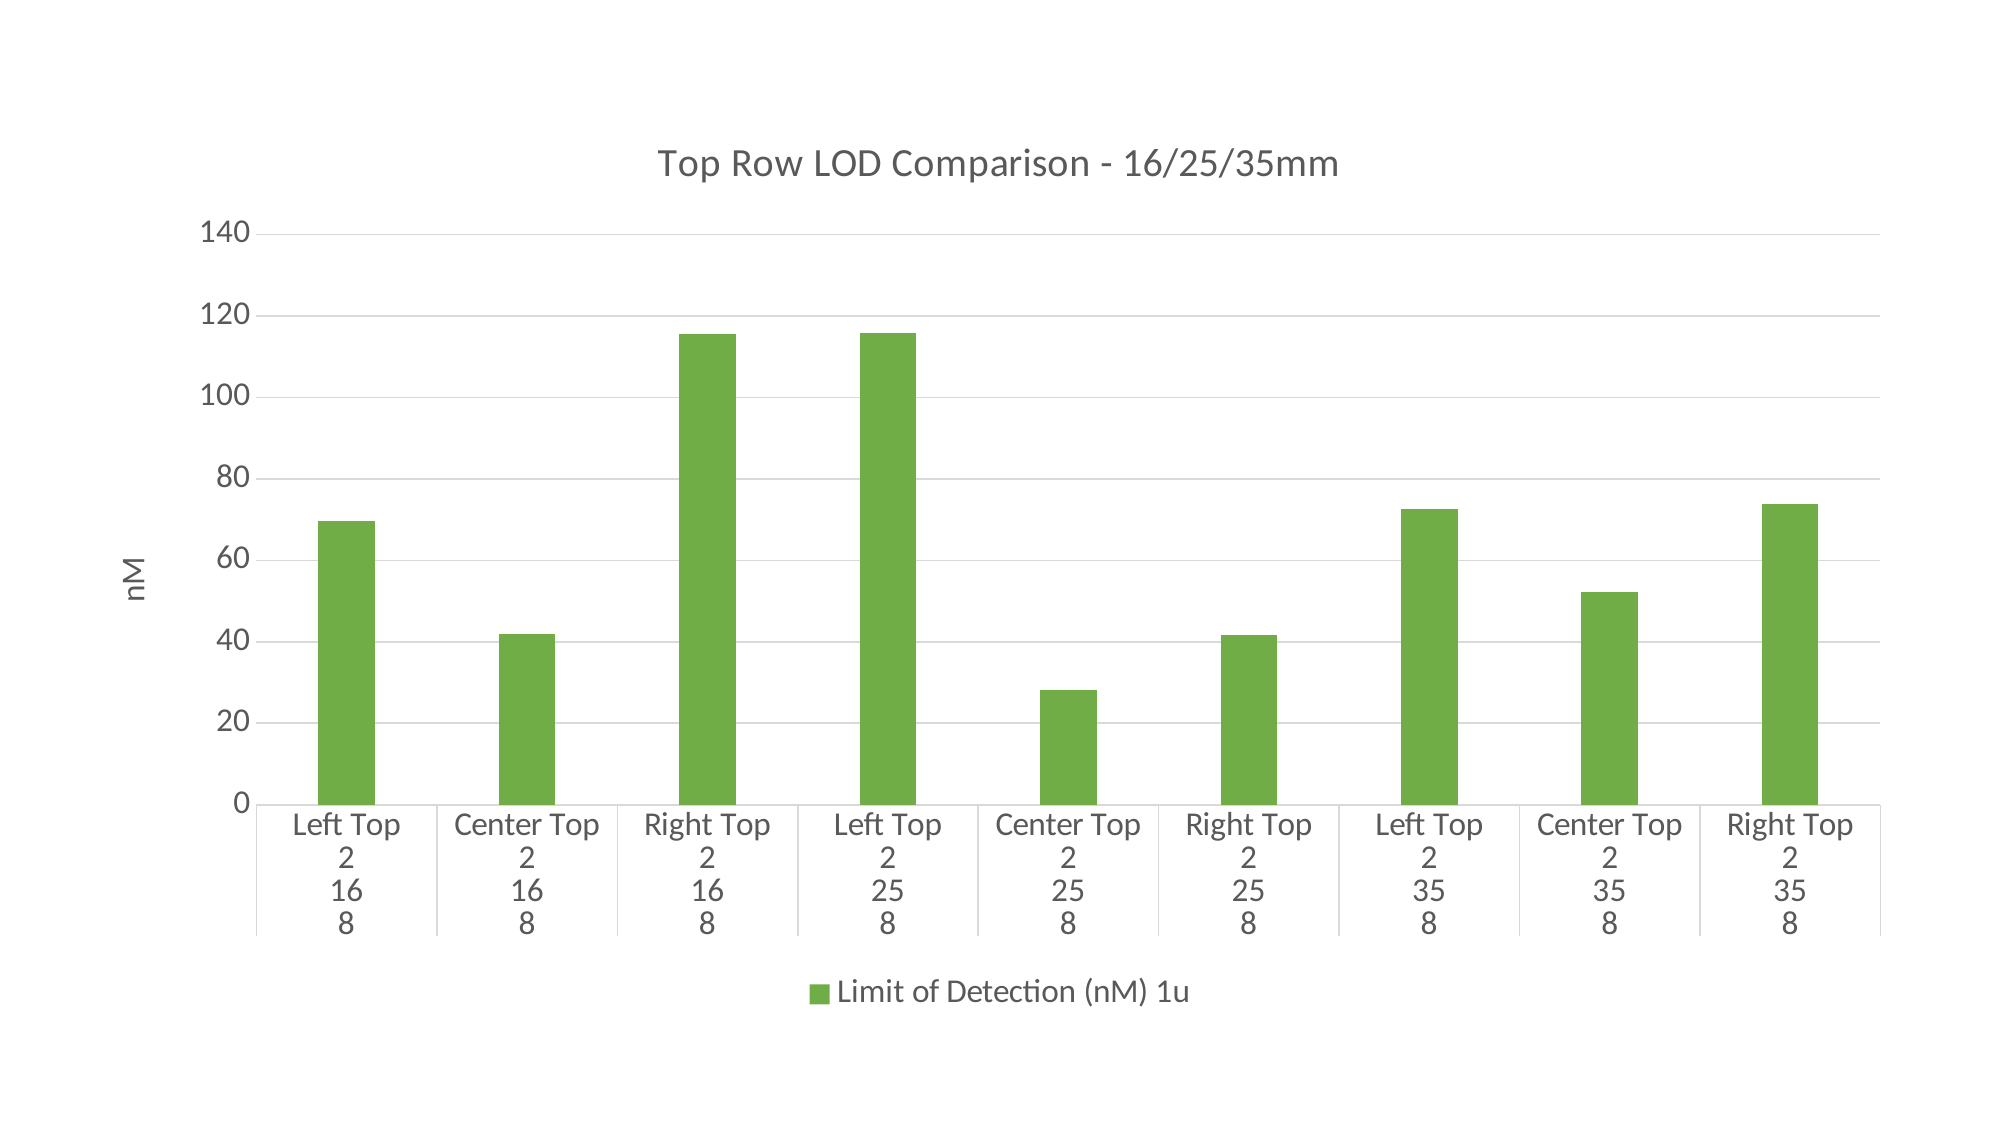

### Chart: Top Row LOD Comparison - 16/25/35mm

| Category | Limit of Detection (nM) 1u |
|---|---|
| Left Top | 69.622 |
| Center Top | 41.864 |
| Right Top | 115.645 |
| Left Top | 115.687 |
| Center Top | 28.143 |
| Right Top | 41.6 |
| Left Top | 72.644 |
| Center Top | 52.296 |
| Right Top | 73.803 |